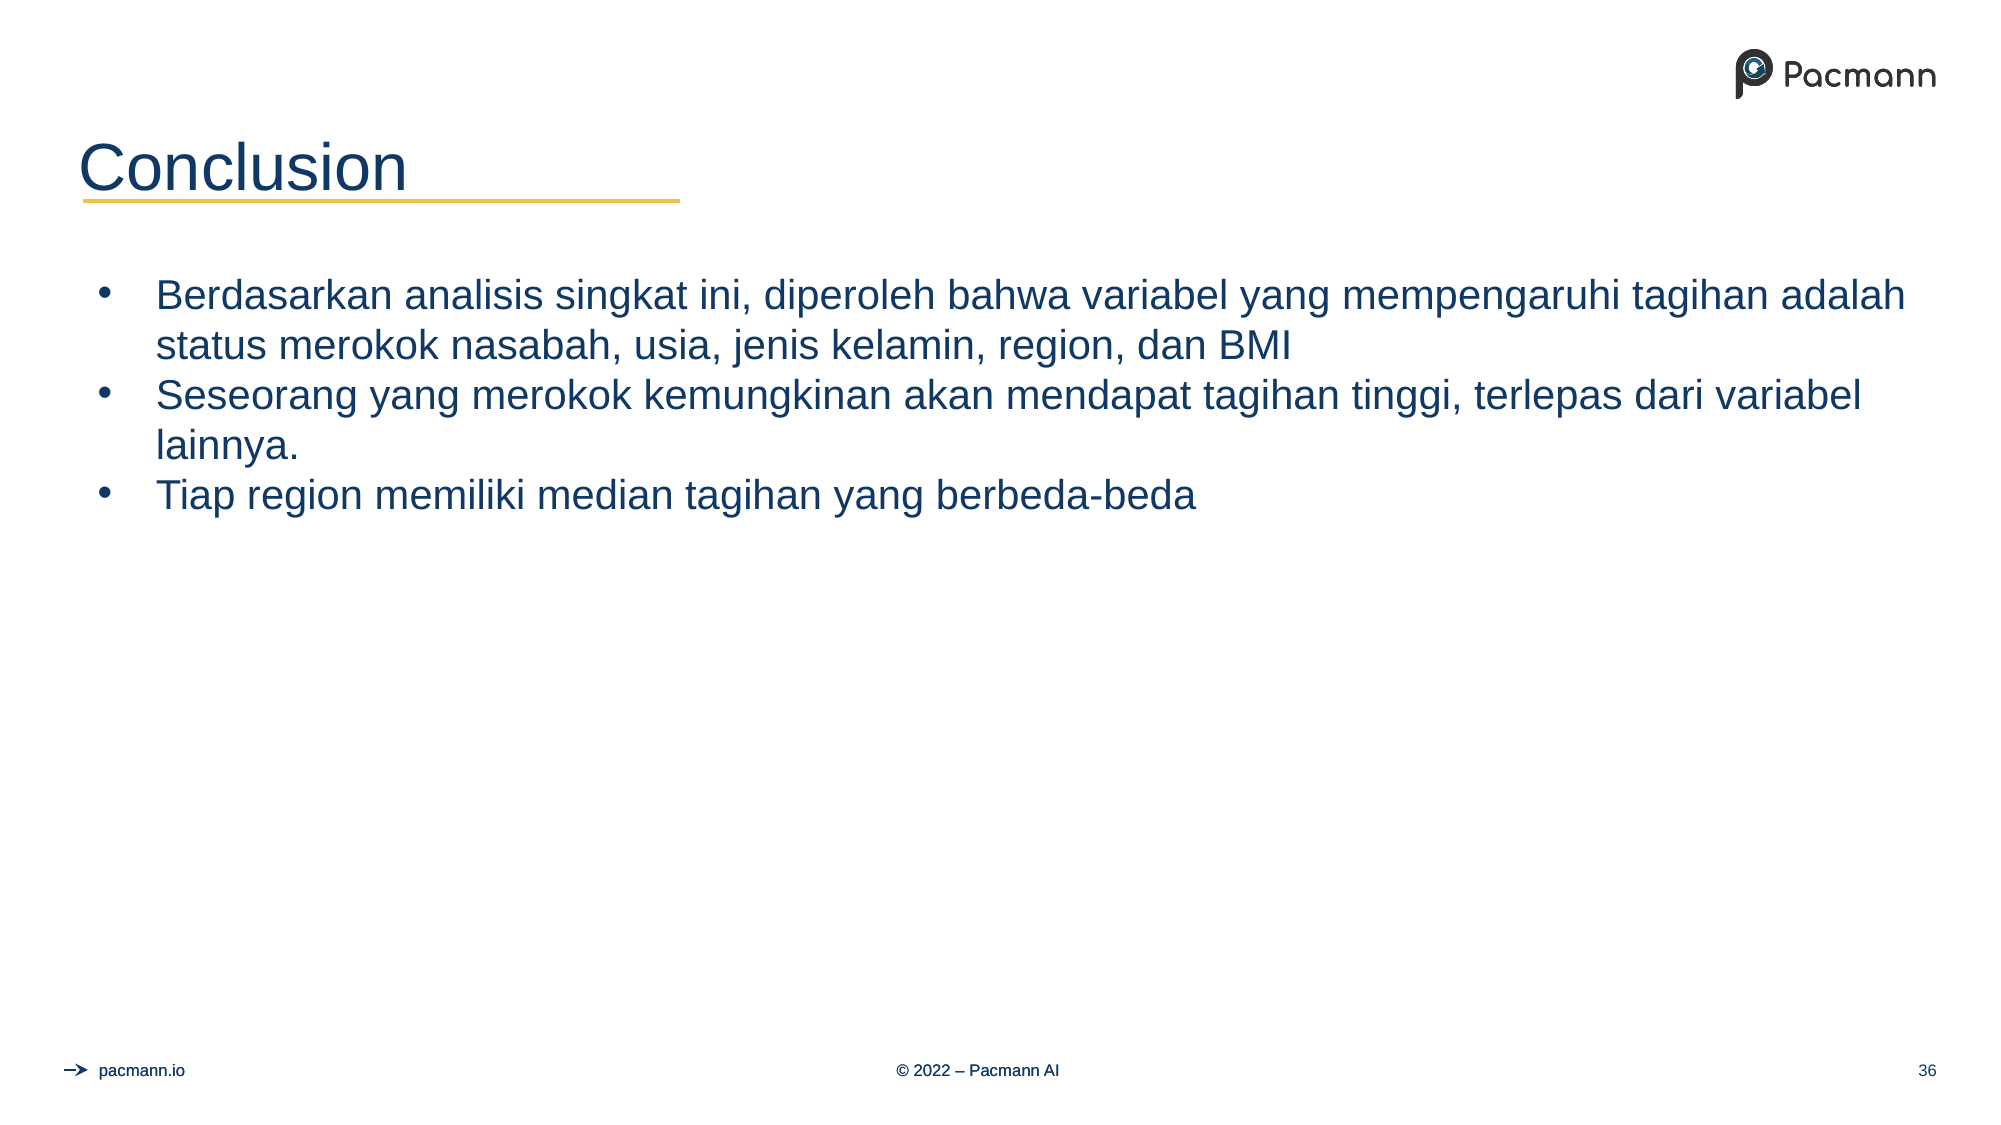

# Conclusion
Berdasarkan analisis singkat ini, diperoleh bahwa variabel yang mempengaruhi tagihan adalah status merokok nasabah, usia, jenis kelamin, region, dan BMI
Seseorang yang merokok kemungkinan akan mendapat tagihan tinggi, terlepas dari variabel lainnya.
Tiap region memiliki median tagihan yang berbeda-beda